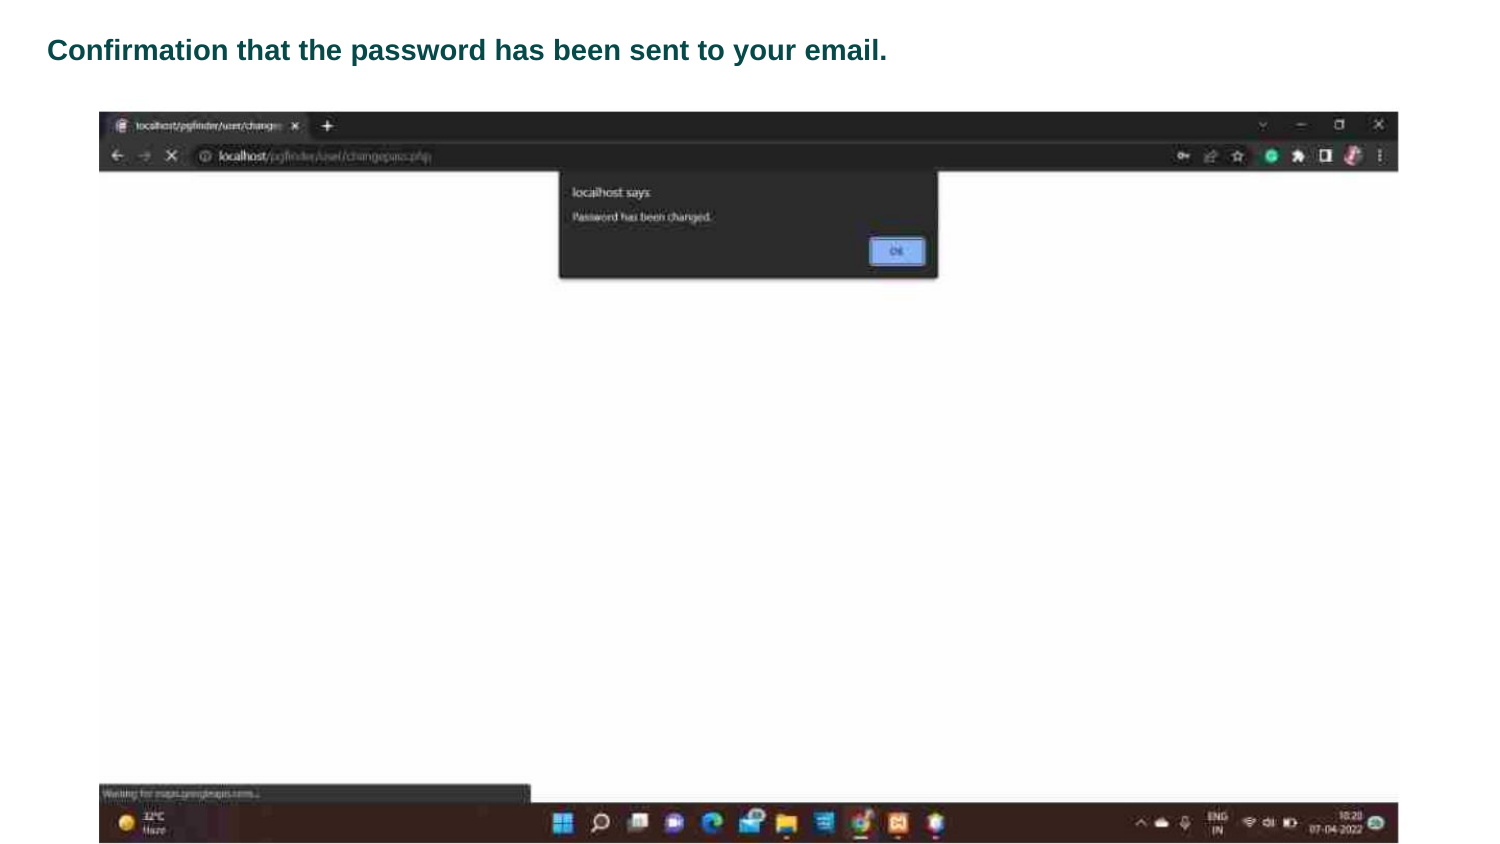

Confirmation that the password has been sent to your email.